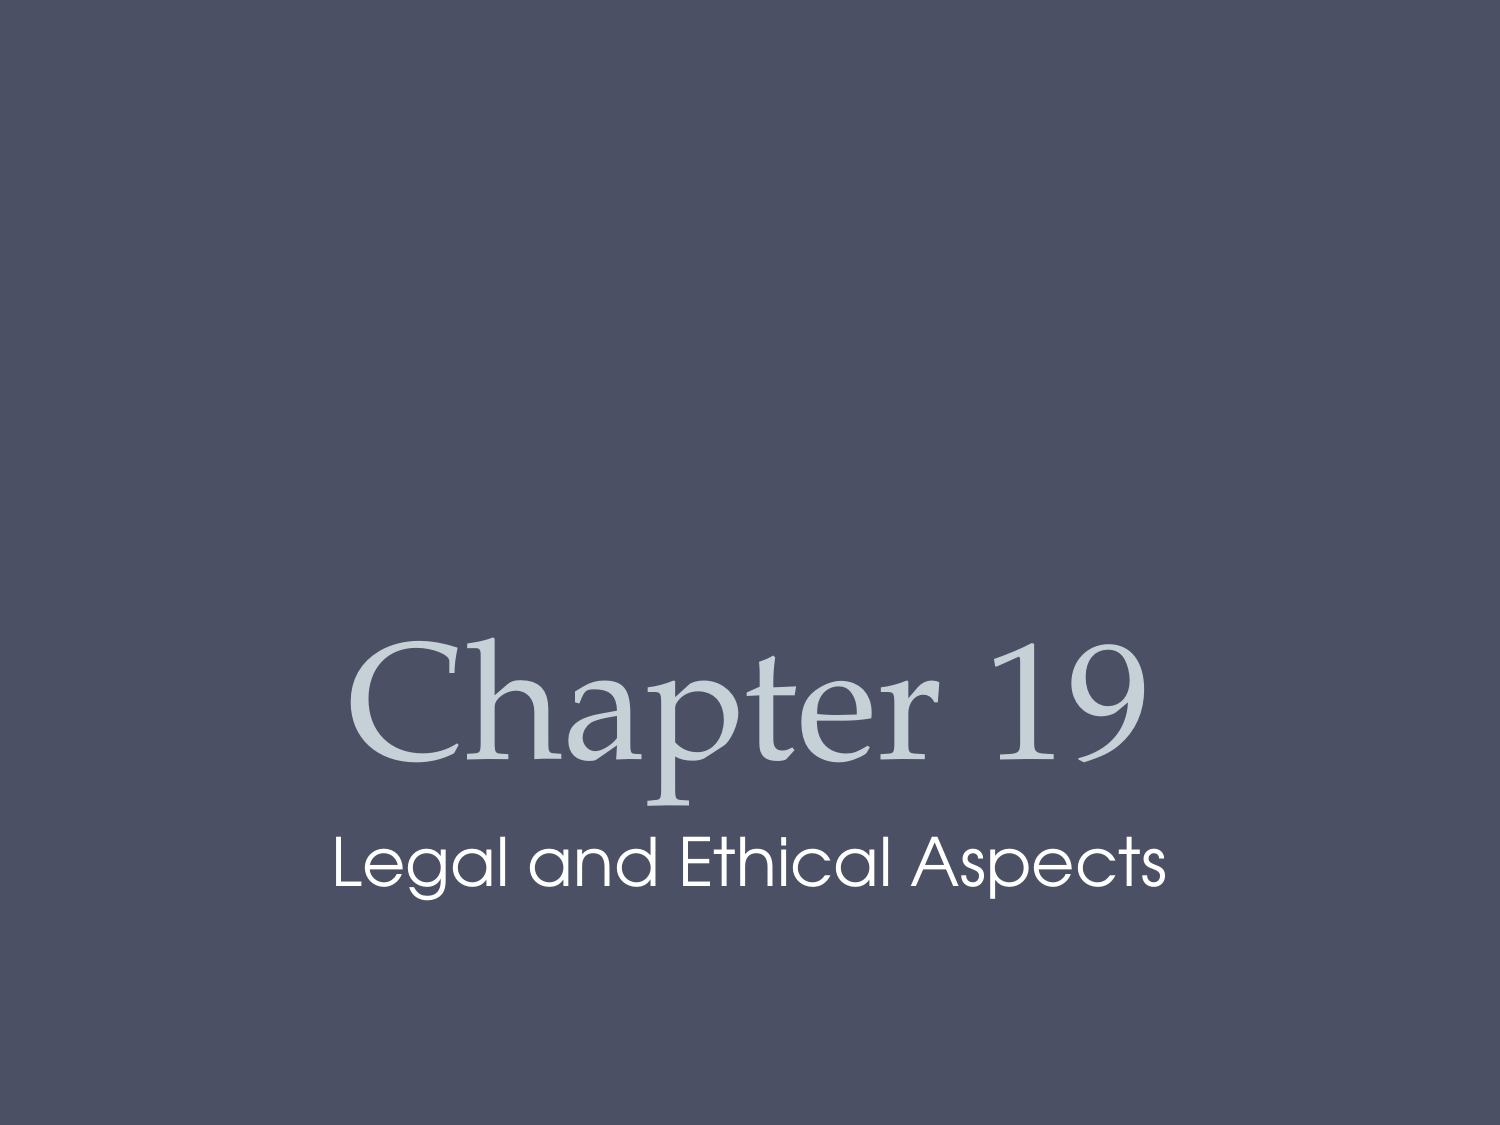

# Chapter 19
Legal and Ethical Aspects